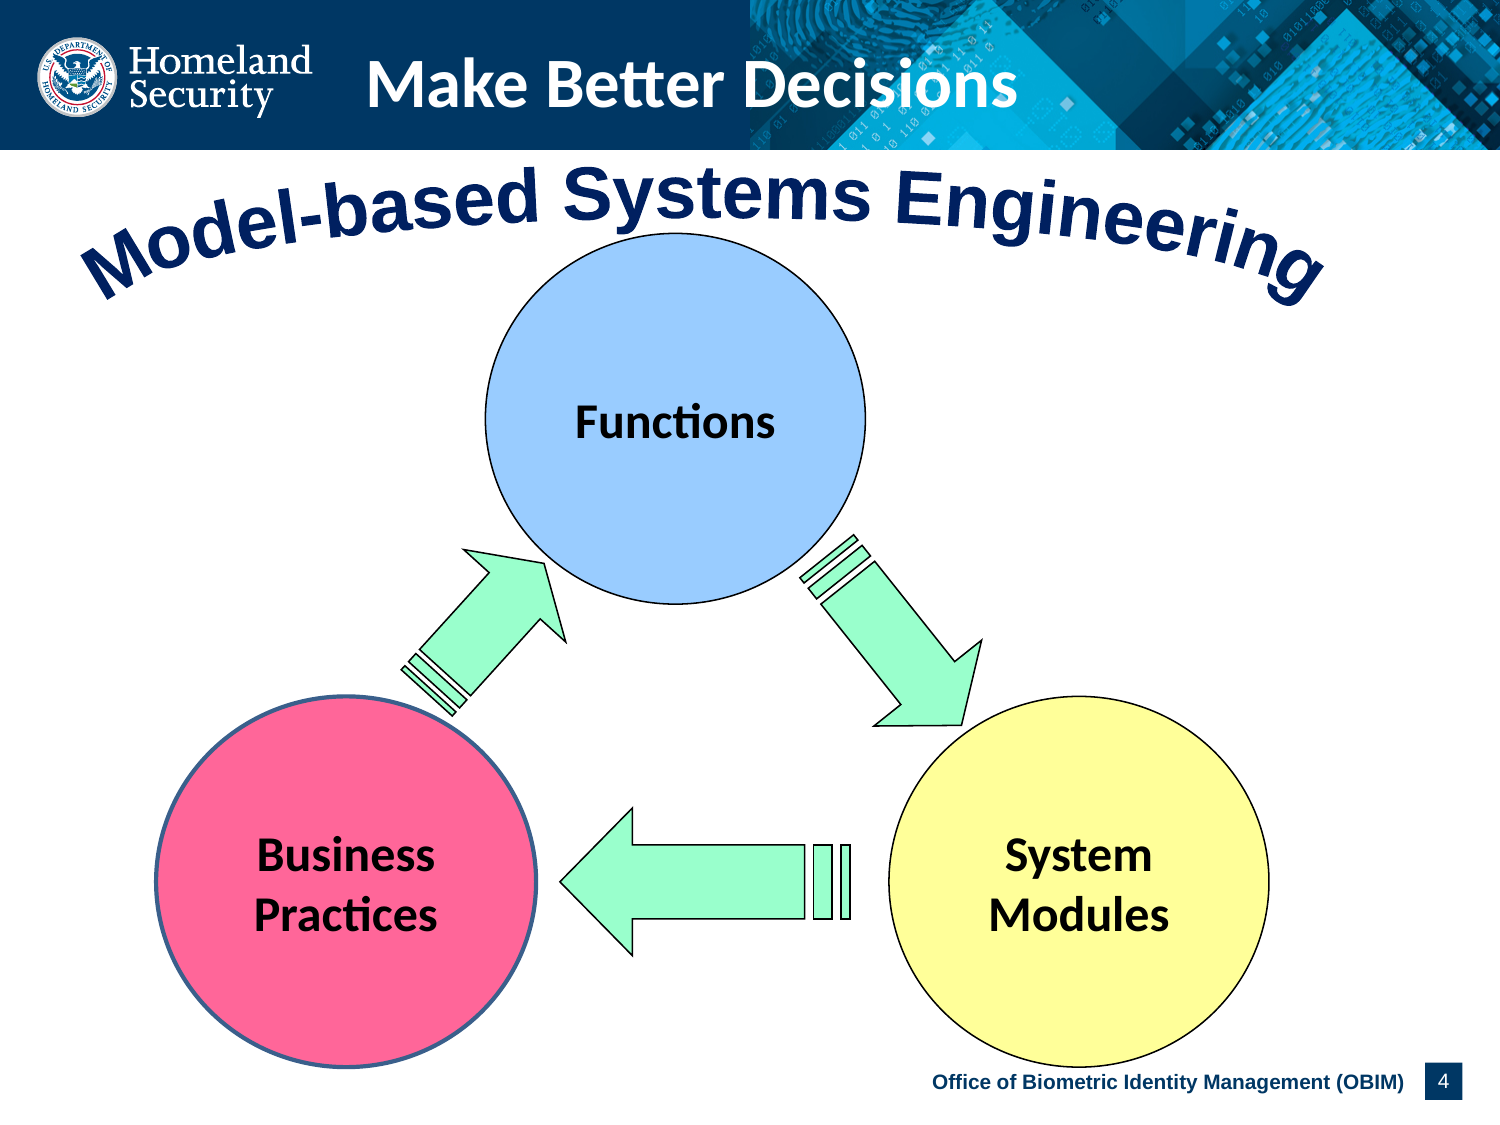

# Make Better Decisions
Model-based Systems Engineering
Functions

Business
Practices
System
Modules

4